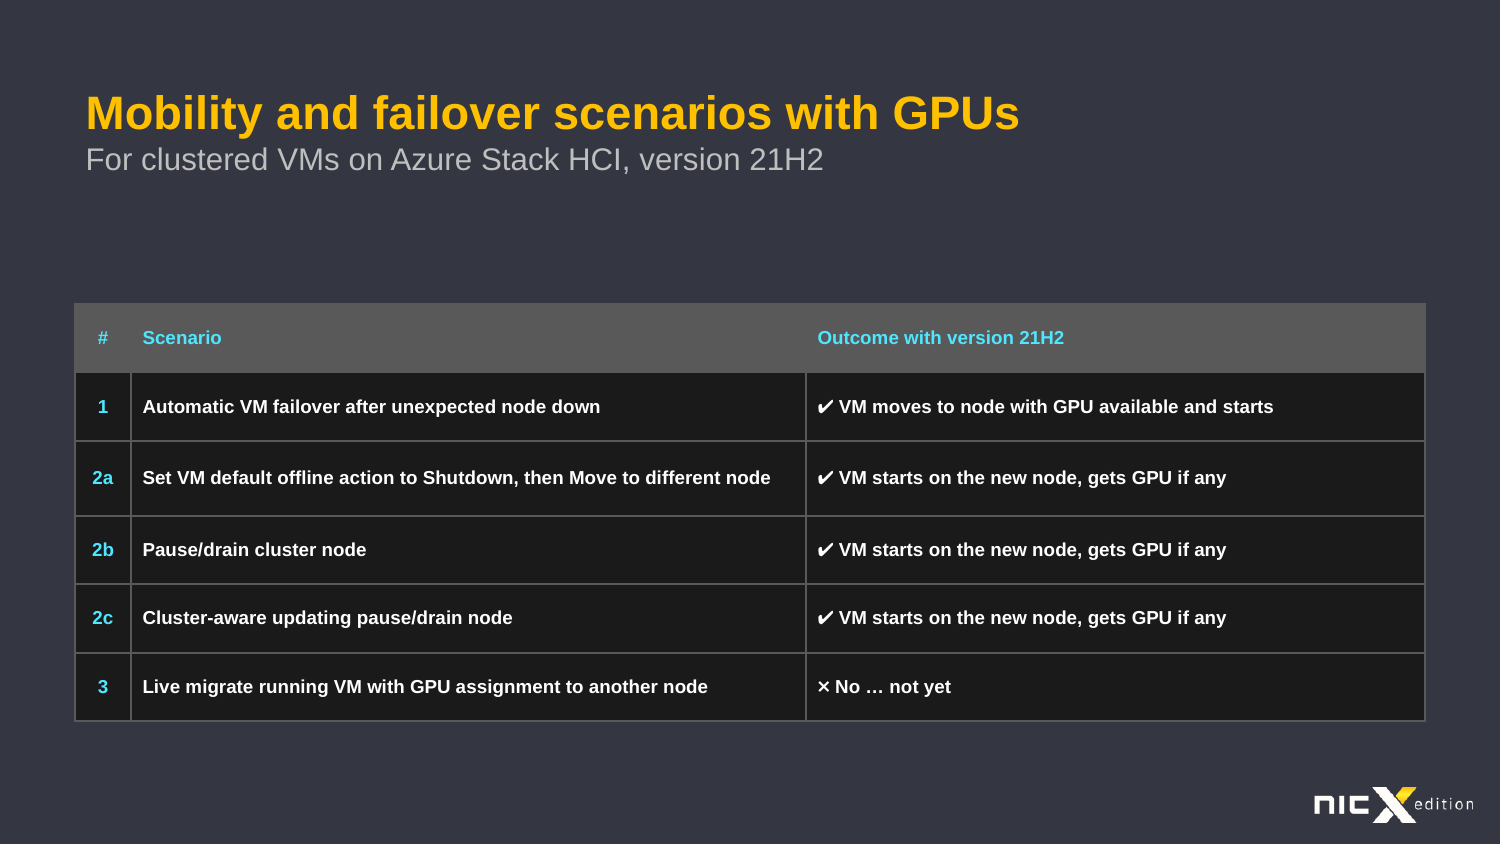

Mobility and failover scenarios with GPUs
For clustered VMs on Azure Stack HCI, version 21H2
| # | Scenario | Outcome with version 21H2 |
| --- | --- | --- |
| 1 | Automatic VM failover after unexpected node down | ✔ VM moves to node with GPU available and starts |
| 2a | Set VM default offline action to Shutdown, then Move to different node | ✔ VM starts on the new node, gets GPU if any |
| 2b | Pause/drain cluster node | ✔ VM starts on the new node, gets GPU if any |
| 2c | Cluster-aware updating pause/drain node | ✔ VM starts on the new node, gets GPU if any |
| 3 | Live migrate running VM with GPU assignment to another node | ❌ No … not yet |